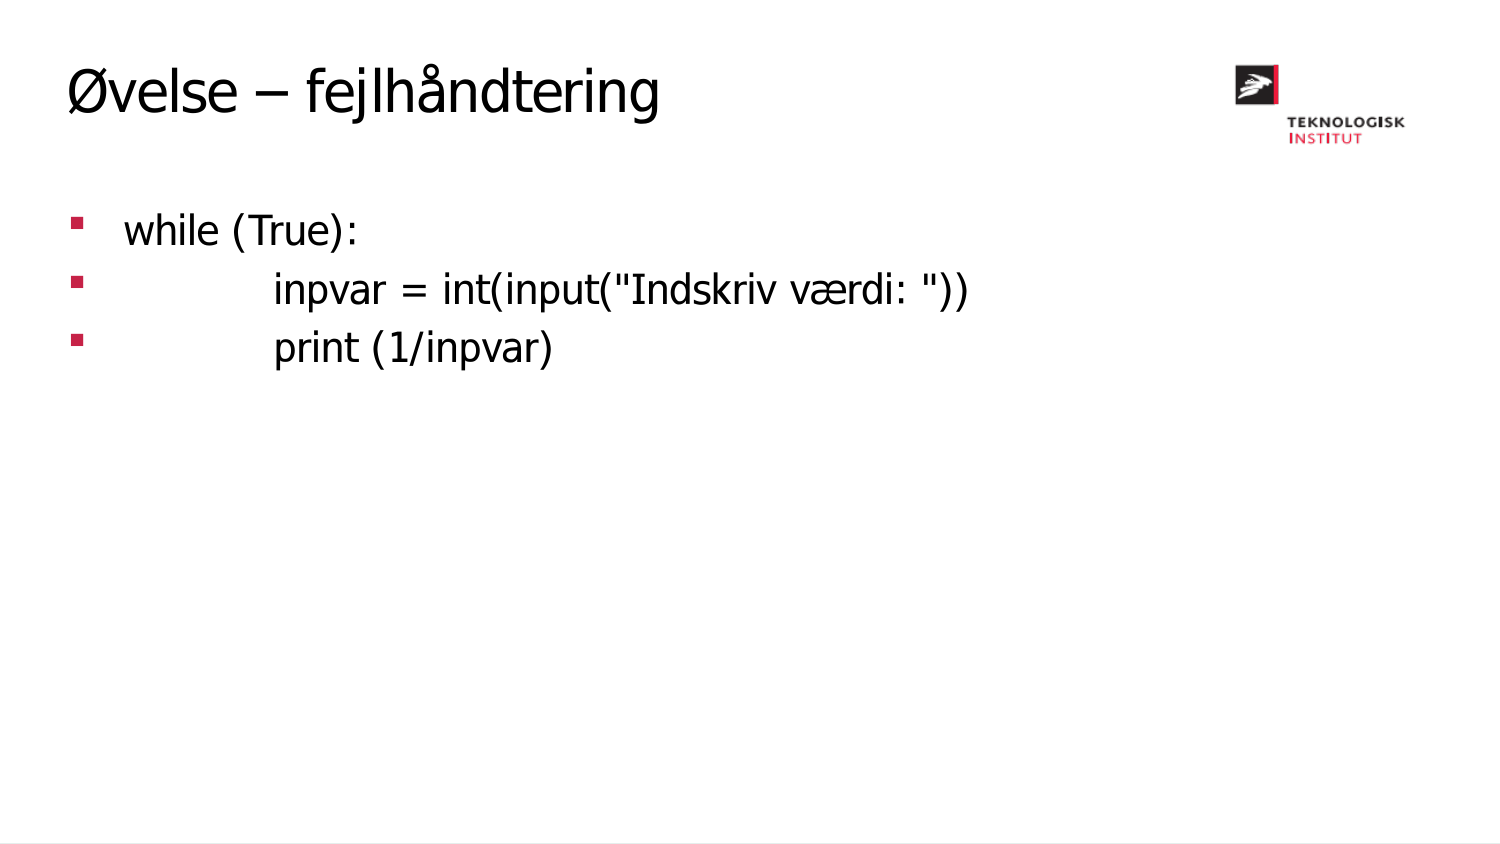

Øvelse – fejlhåndtering

while (True):
	inpvar = int(input("Indskriv værdi: "))
	print (1/inpvar)